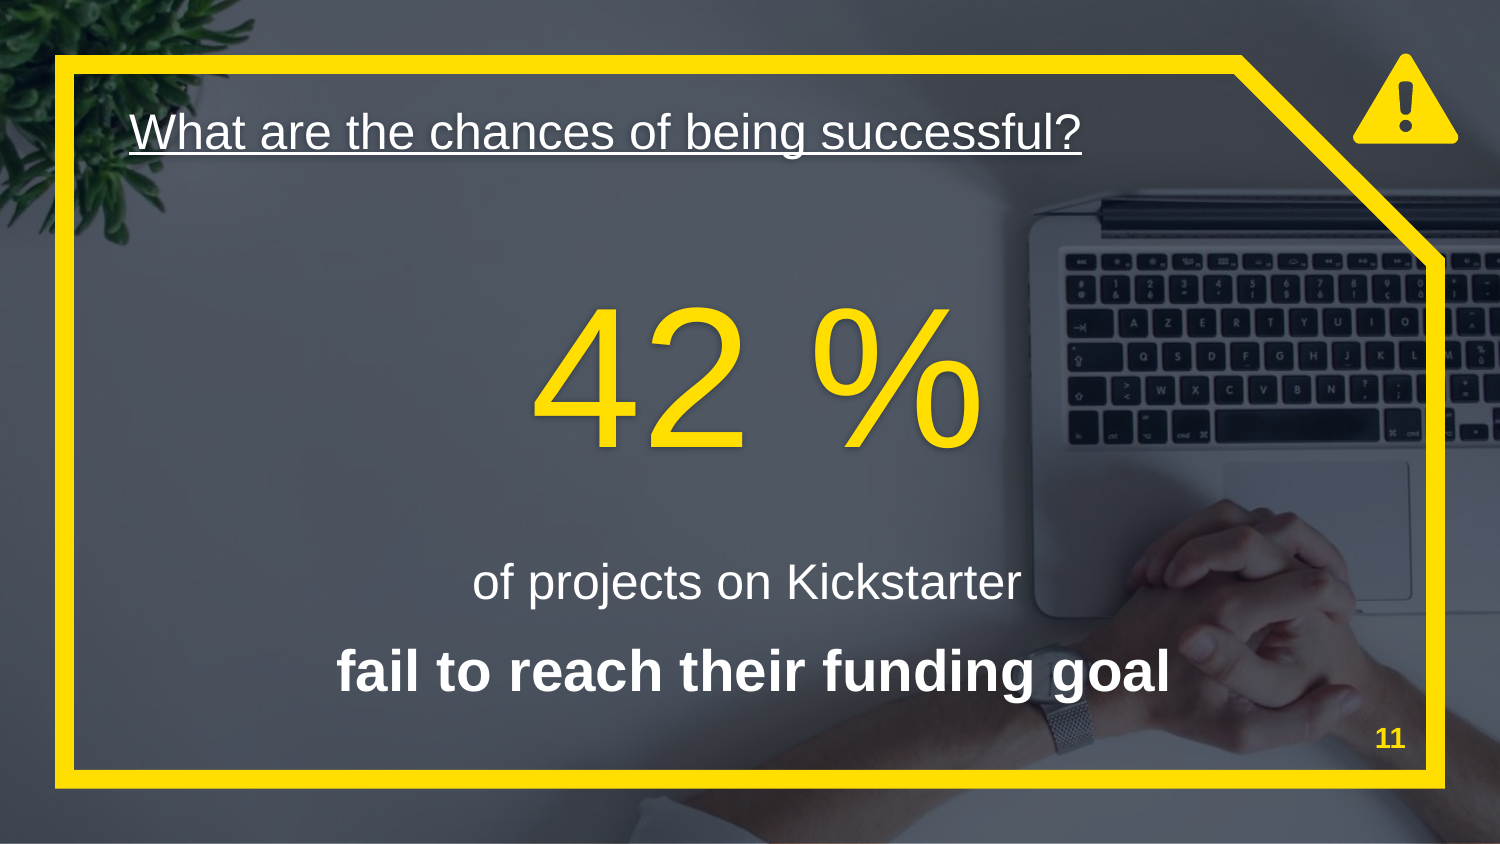

What are the chances of being successful?
42 %
of projects on Kickstarter
fail to reach their funding goal
11